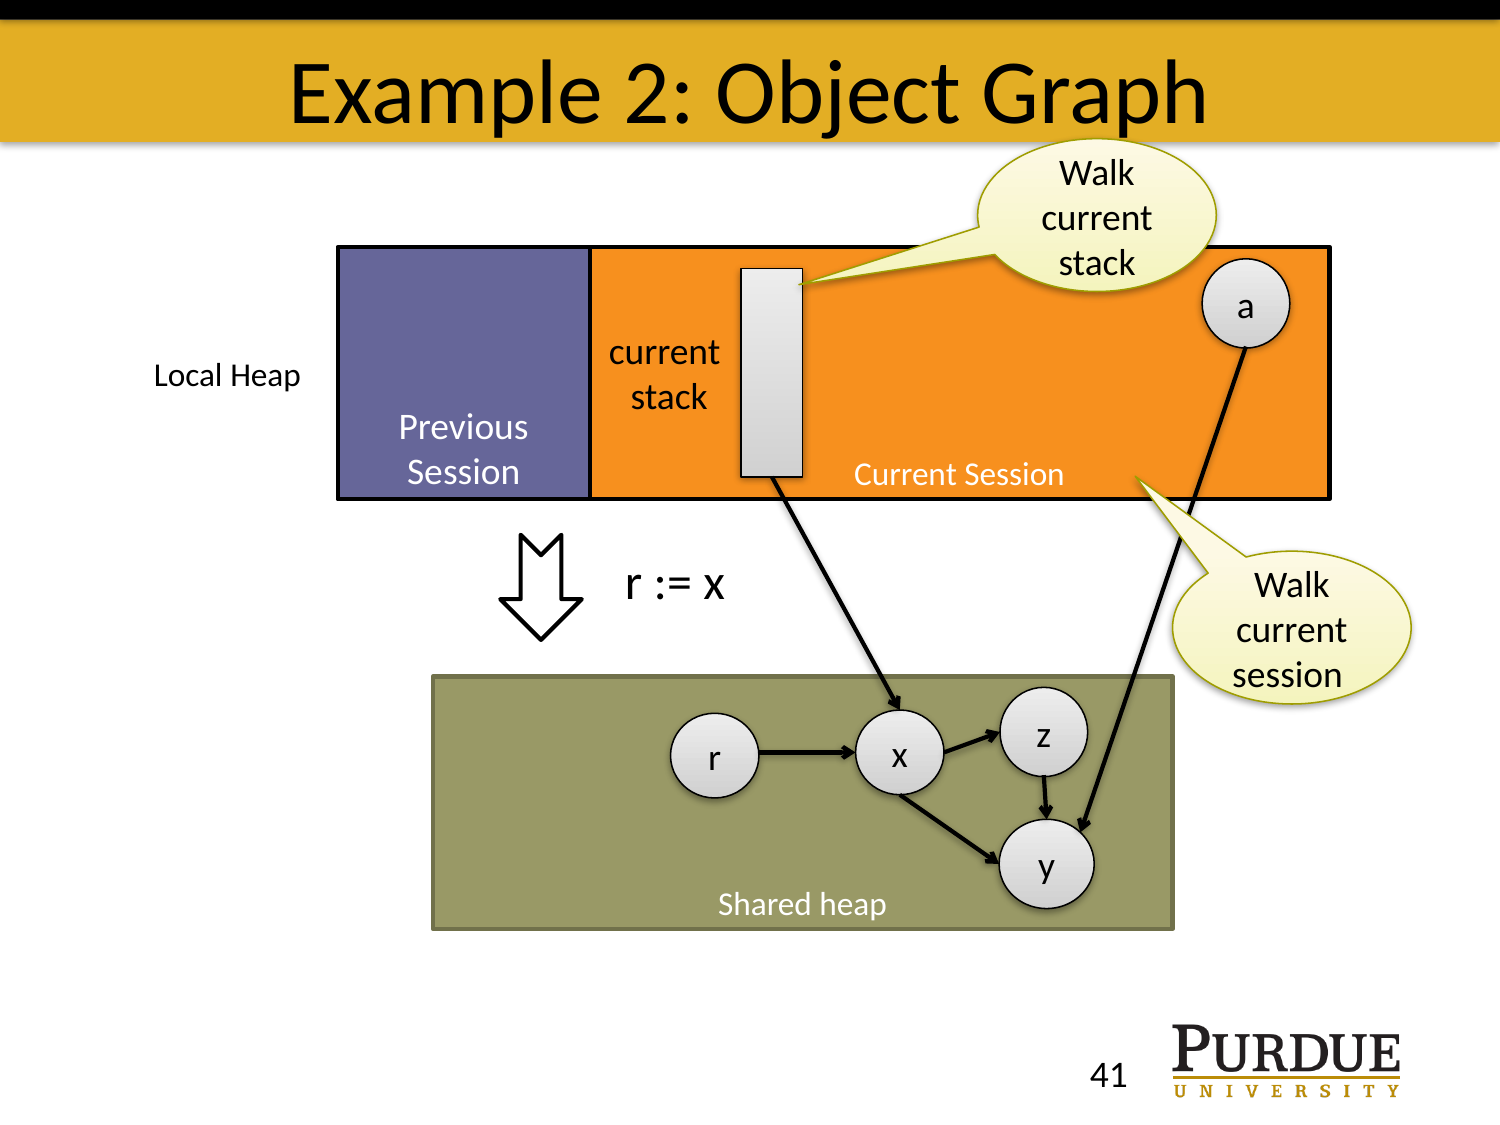

# Example 2: Object Graph
Walk current stack
Previous Session
Current Session
a

current
stack
Local Heap
r := x

Walk current session
Shared heap
z
x
y
r
41